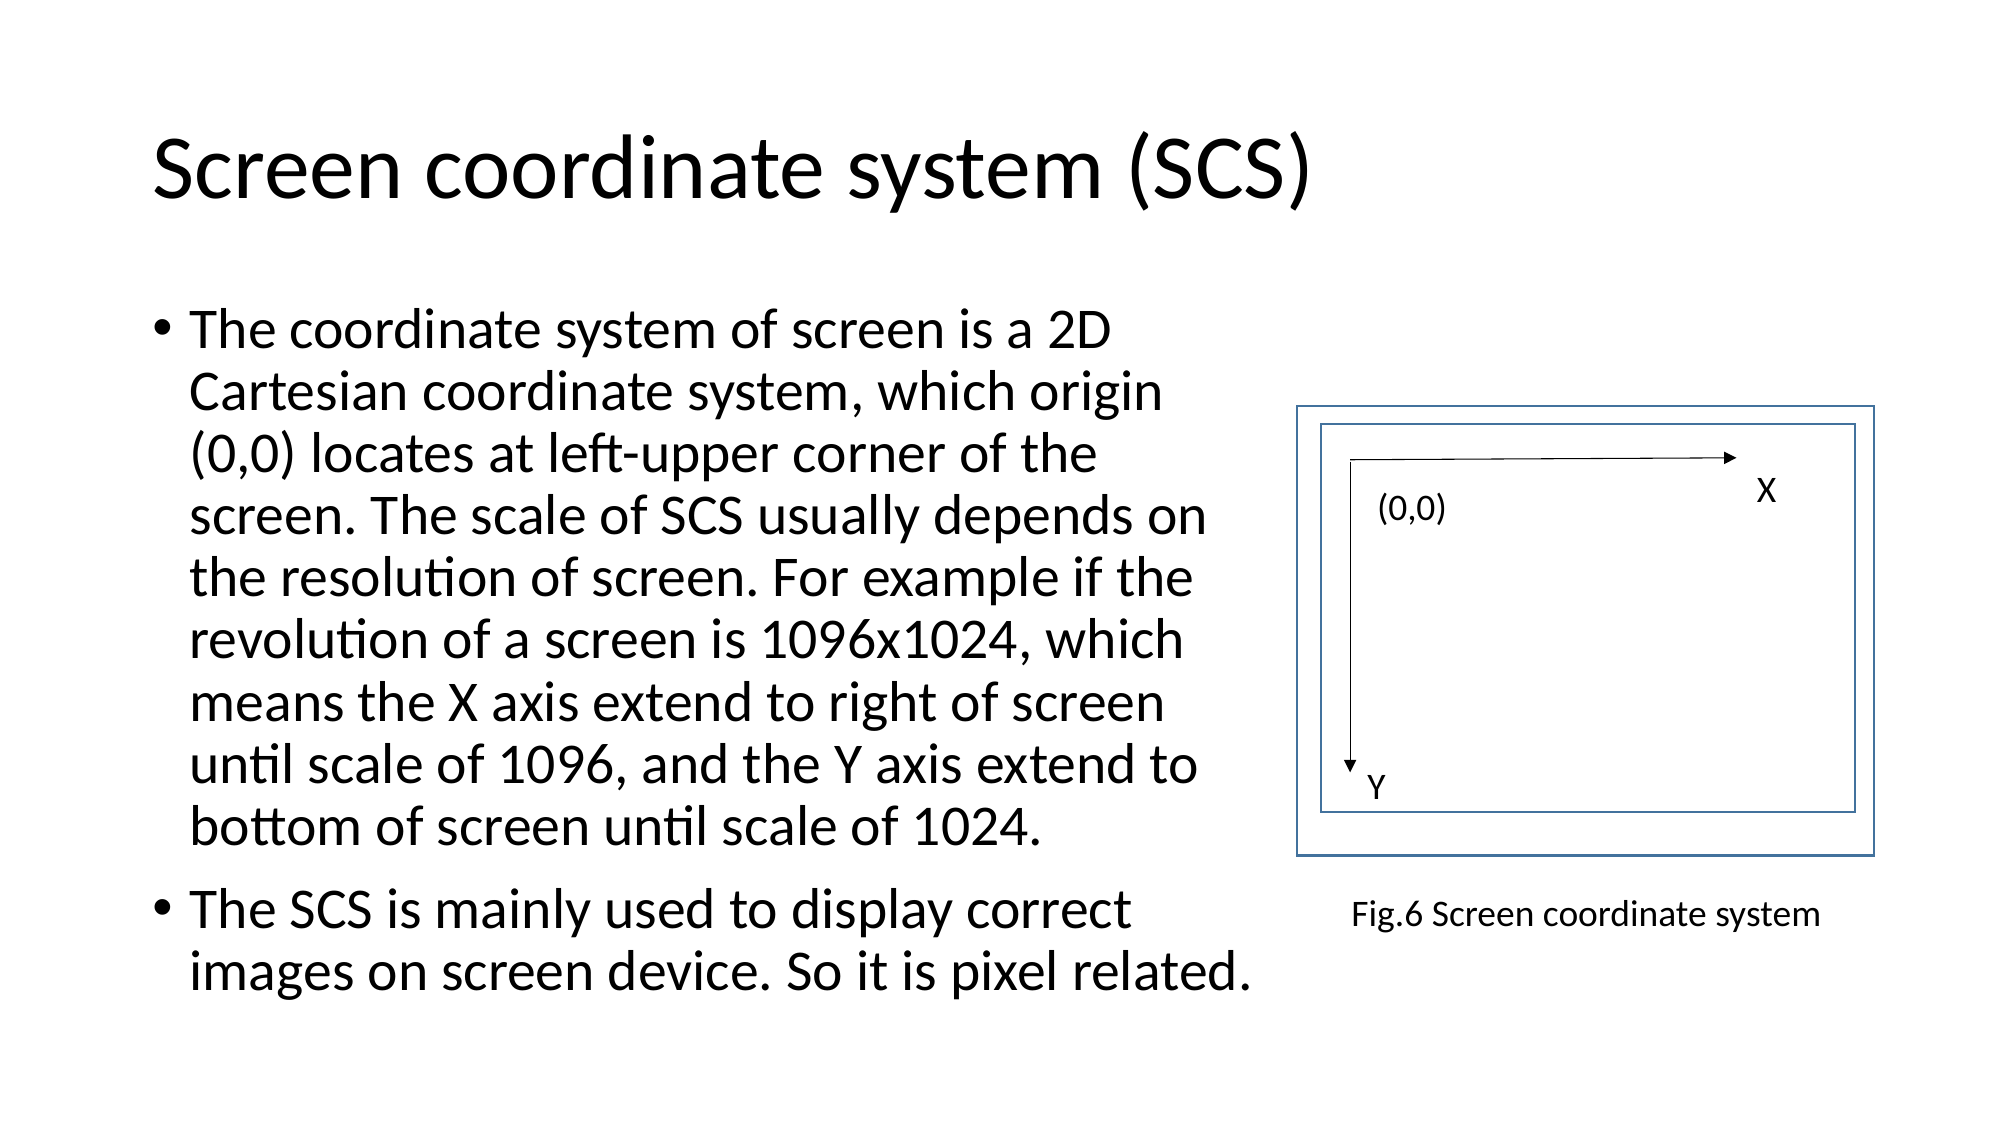

# Screen coordinate system (SCS)
The coordinate system of screen is a 2D Cartesian coordinate system, which origin (0,0) locates at left-upper corner of the screen. The scale of SCS usually depends on the resolution of screen. For example if the revolution of a screen is 1096x1024, which means the X axis extend to right of screen until scale of 1096, and the Y axis extend to bottom of screen until scale of 1024.
The SCS is mainly used to display correct images on screen device. So it is pixel related.

X
(0,0)
Y
Fig.6 Screen coordinate system